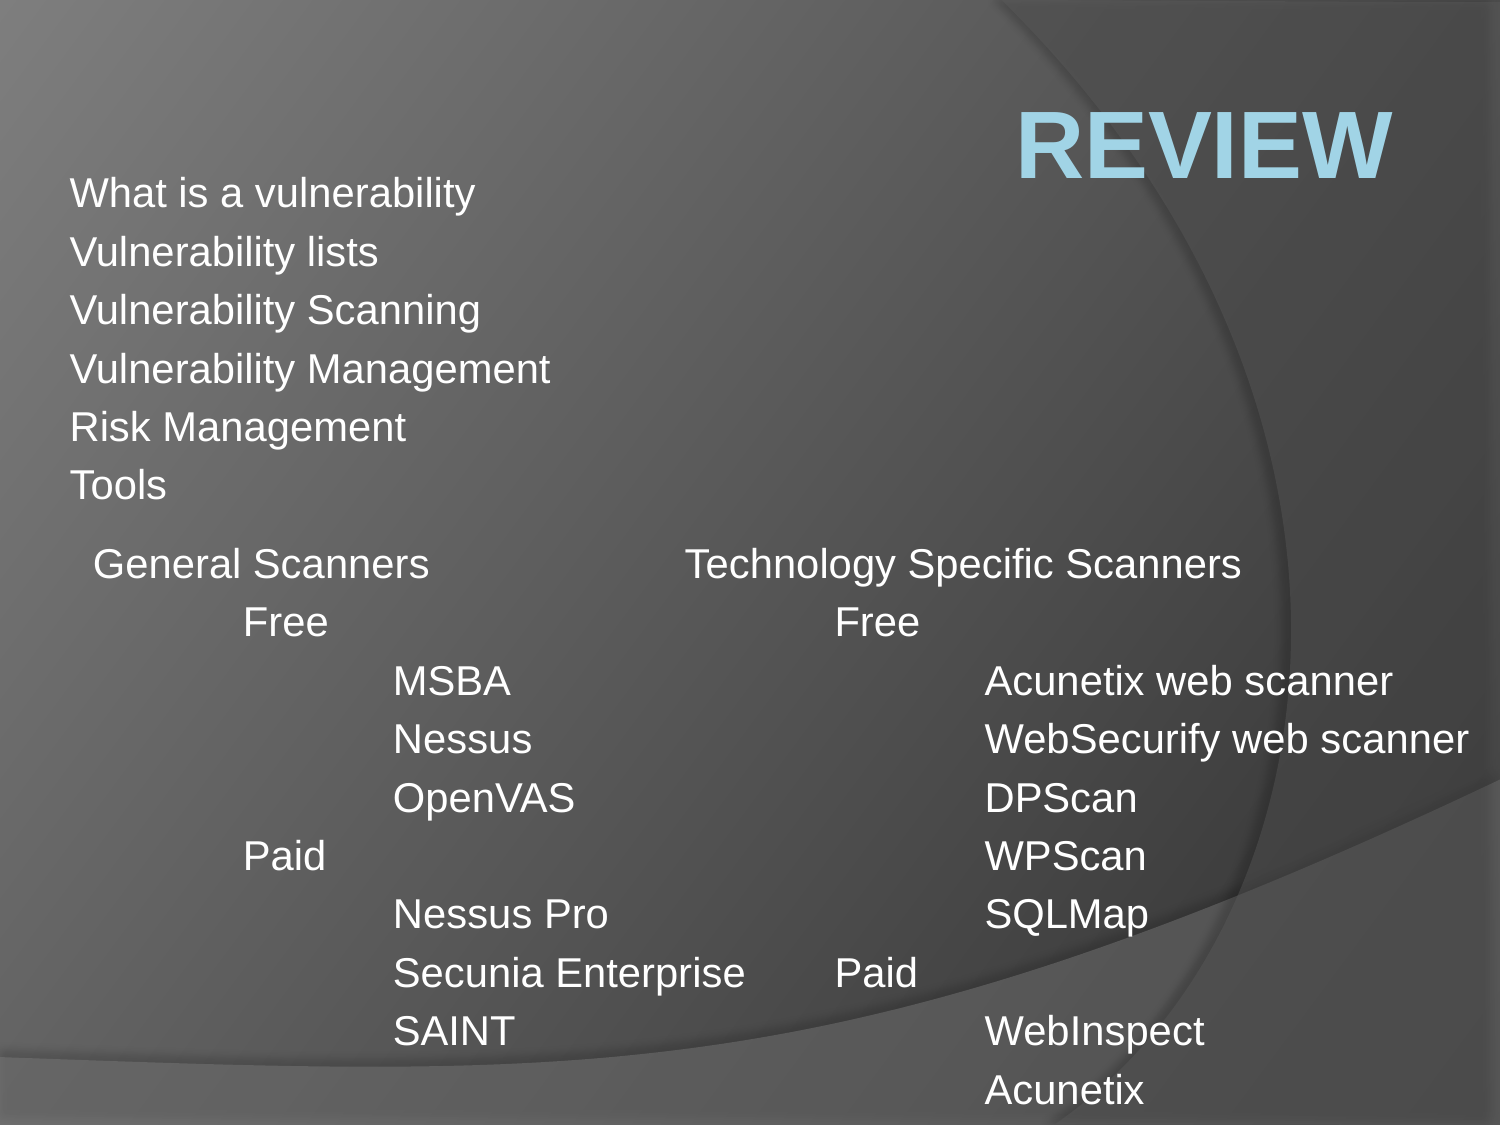

What is a vulnerability
Vulnerability lists
Vulnerability Scanning
Vulnerability Management
Risk Management
Tools

# Review
Technology Specific Scanners
	Free
		Acunetix web scanner
		WebSecurify web scanner
		DPScan
		WPScan
		SQLMap
	Paid
		WebInspect
		Acunetix
General Scanners
	Free
		MSBA
		Nessus
		OpenVAS
	Paid
		Nessus Pro
		Secunia Enterprise
		SAINT